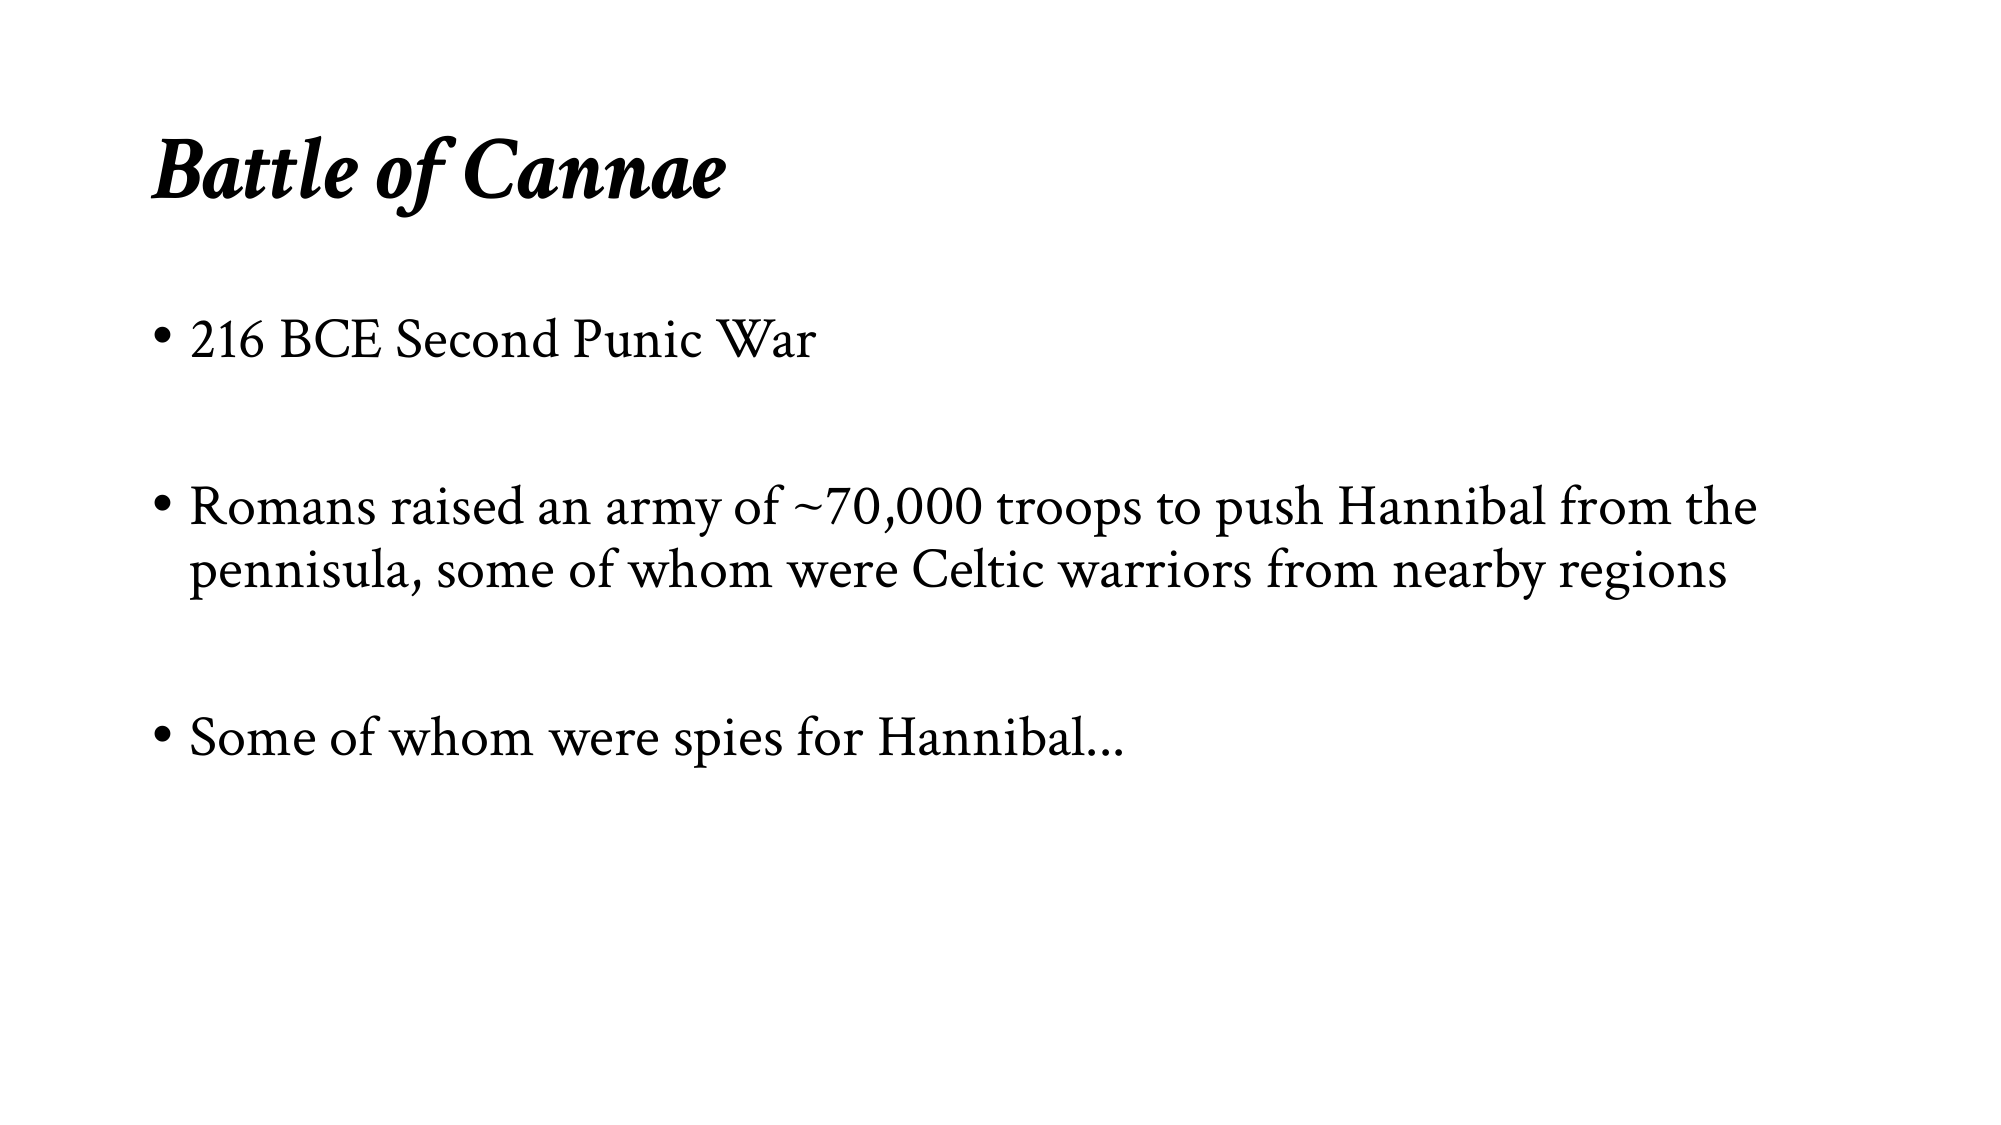

# Battle of Cannae
216 BCE Second Punic War

Romans raised an army of ~70,000 troops to push Hannibal from the pennisula, some of whom were Celtic warriors from nearby regions

Some of whom were spies for Hannibal...